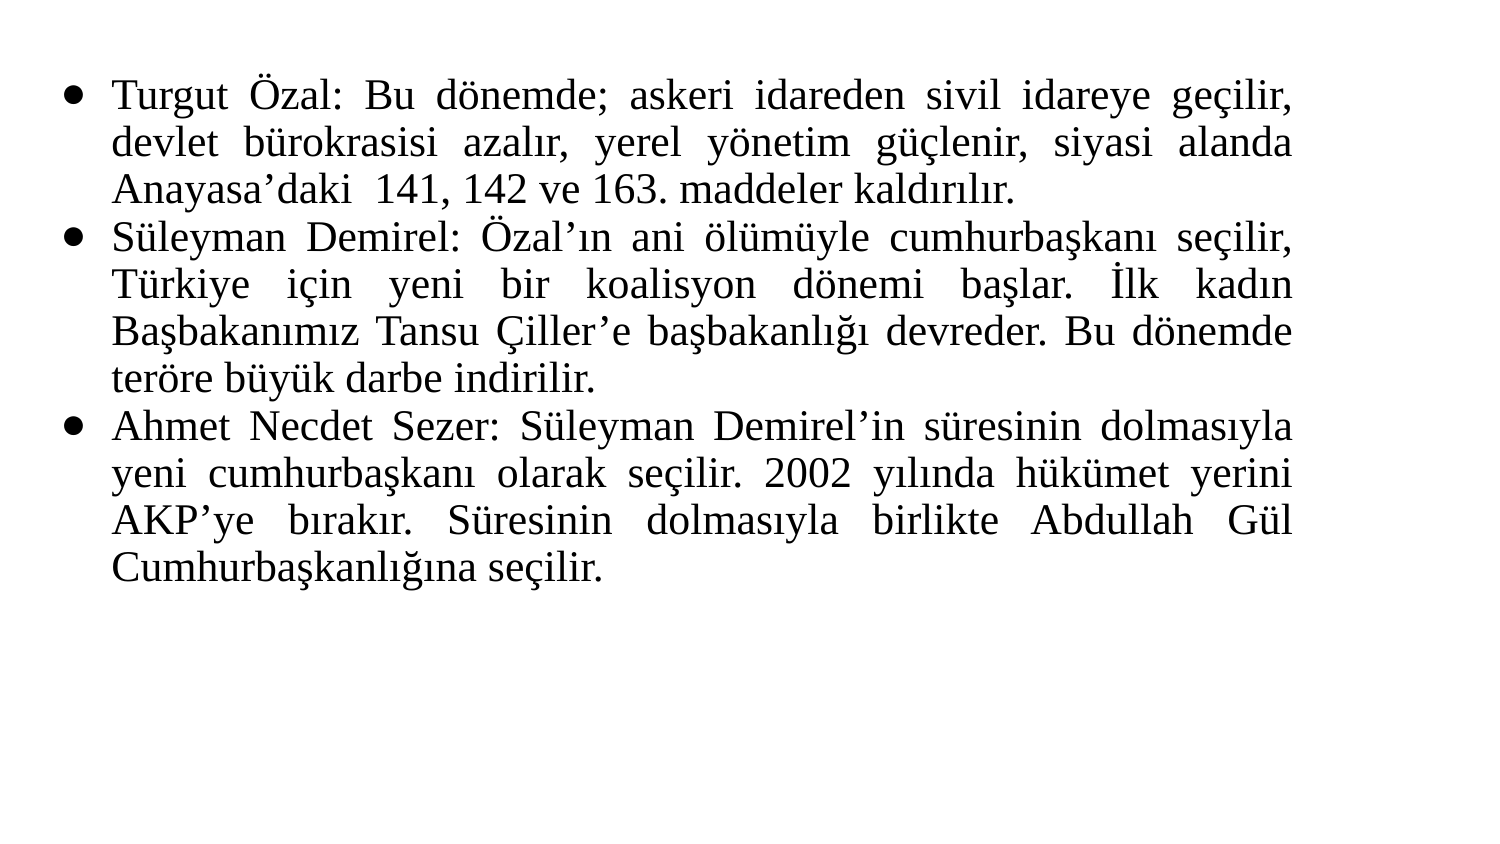

Turgut Özal: Bu dönemde; askeri idareden sivil idareye geçilir, devlet bürokrasisi azalır, yerel yönetim güçlenir, siyasi alanda Anayasa’daki  141, 142 ve 163. maddeler kaldırılır.
Süleyman Demirel: Özal’ın ani ölümüyle cumhurbaşkanı seçilir, Türkiye için yeni bir koalisyon dönemi başlar. İlk kadın Başbakanımız Tansu Çiller’e başbakanlığı devreder. Bu dönemde teröre büyük darbe indirilir.
Ahmet Necdet Sezer: Süleyman Demirel’in süresinin dolmasıyla yeni cumhurbaşkanı olarak seçilir. 2002 yılında hükümet yerini AKP’ye bırakır. Süresinin dolmasıyla birlikte Abdullah Gül Cumhurbaşkanlığına seçilir.